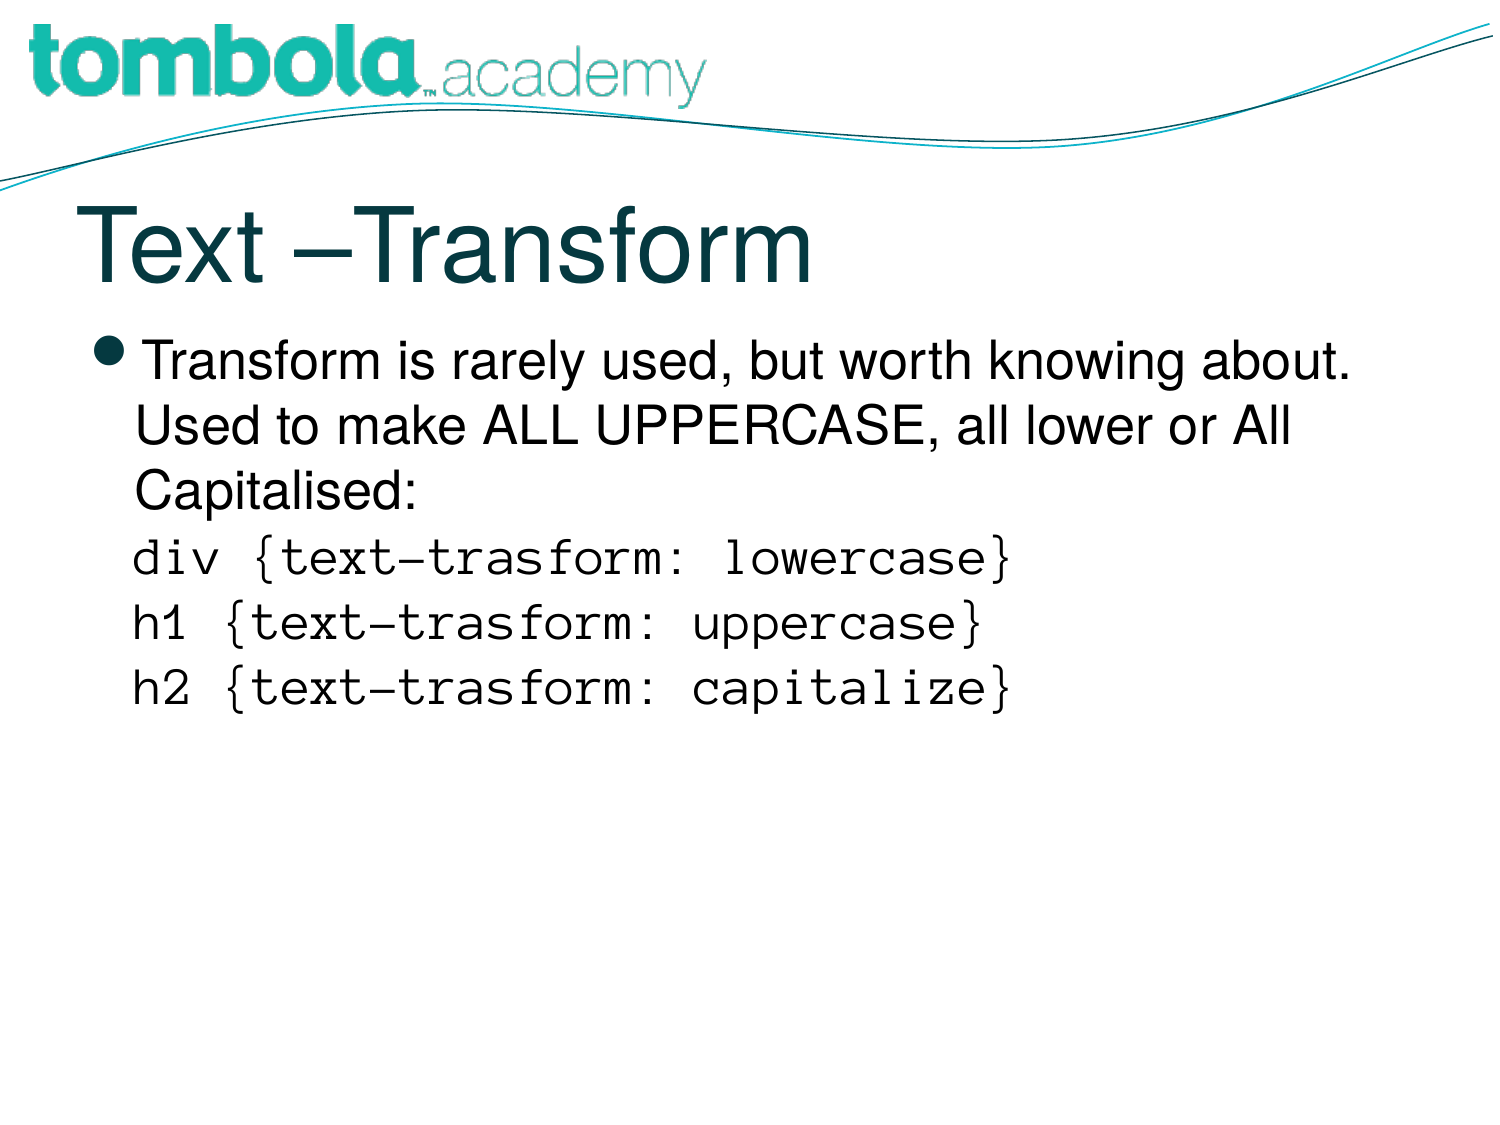

# Text –Transform
Transform is rarely used, but worth knowing about. Used to make ALL UPPERCASE, all lower or All Capitalised:
div {text-trasform: lowercase}
h1 {text-trasform: uppercase}
h2 {text-trasform: capitalize}